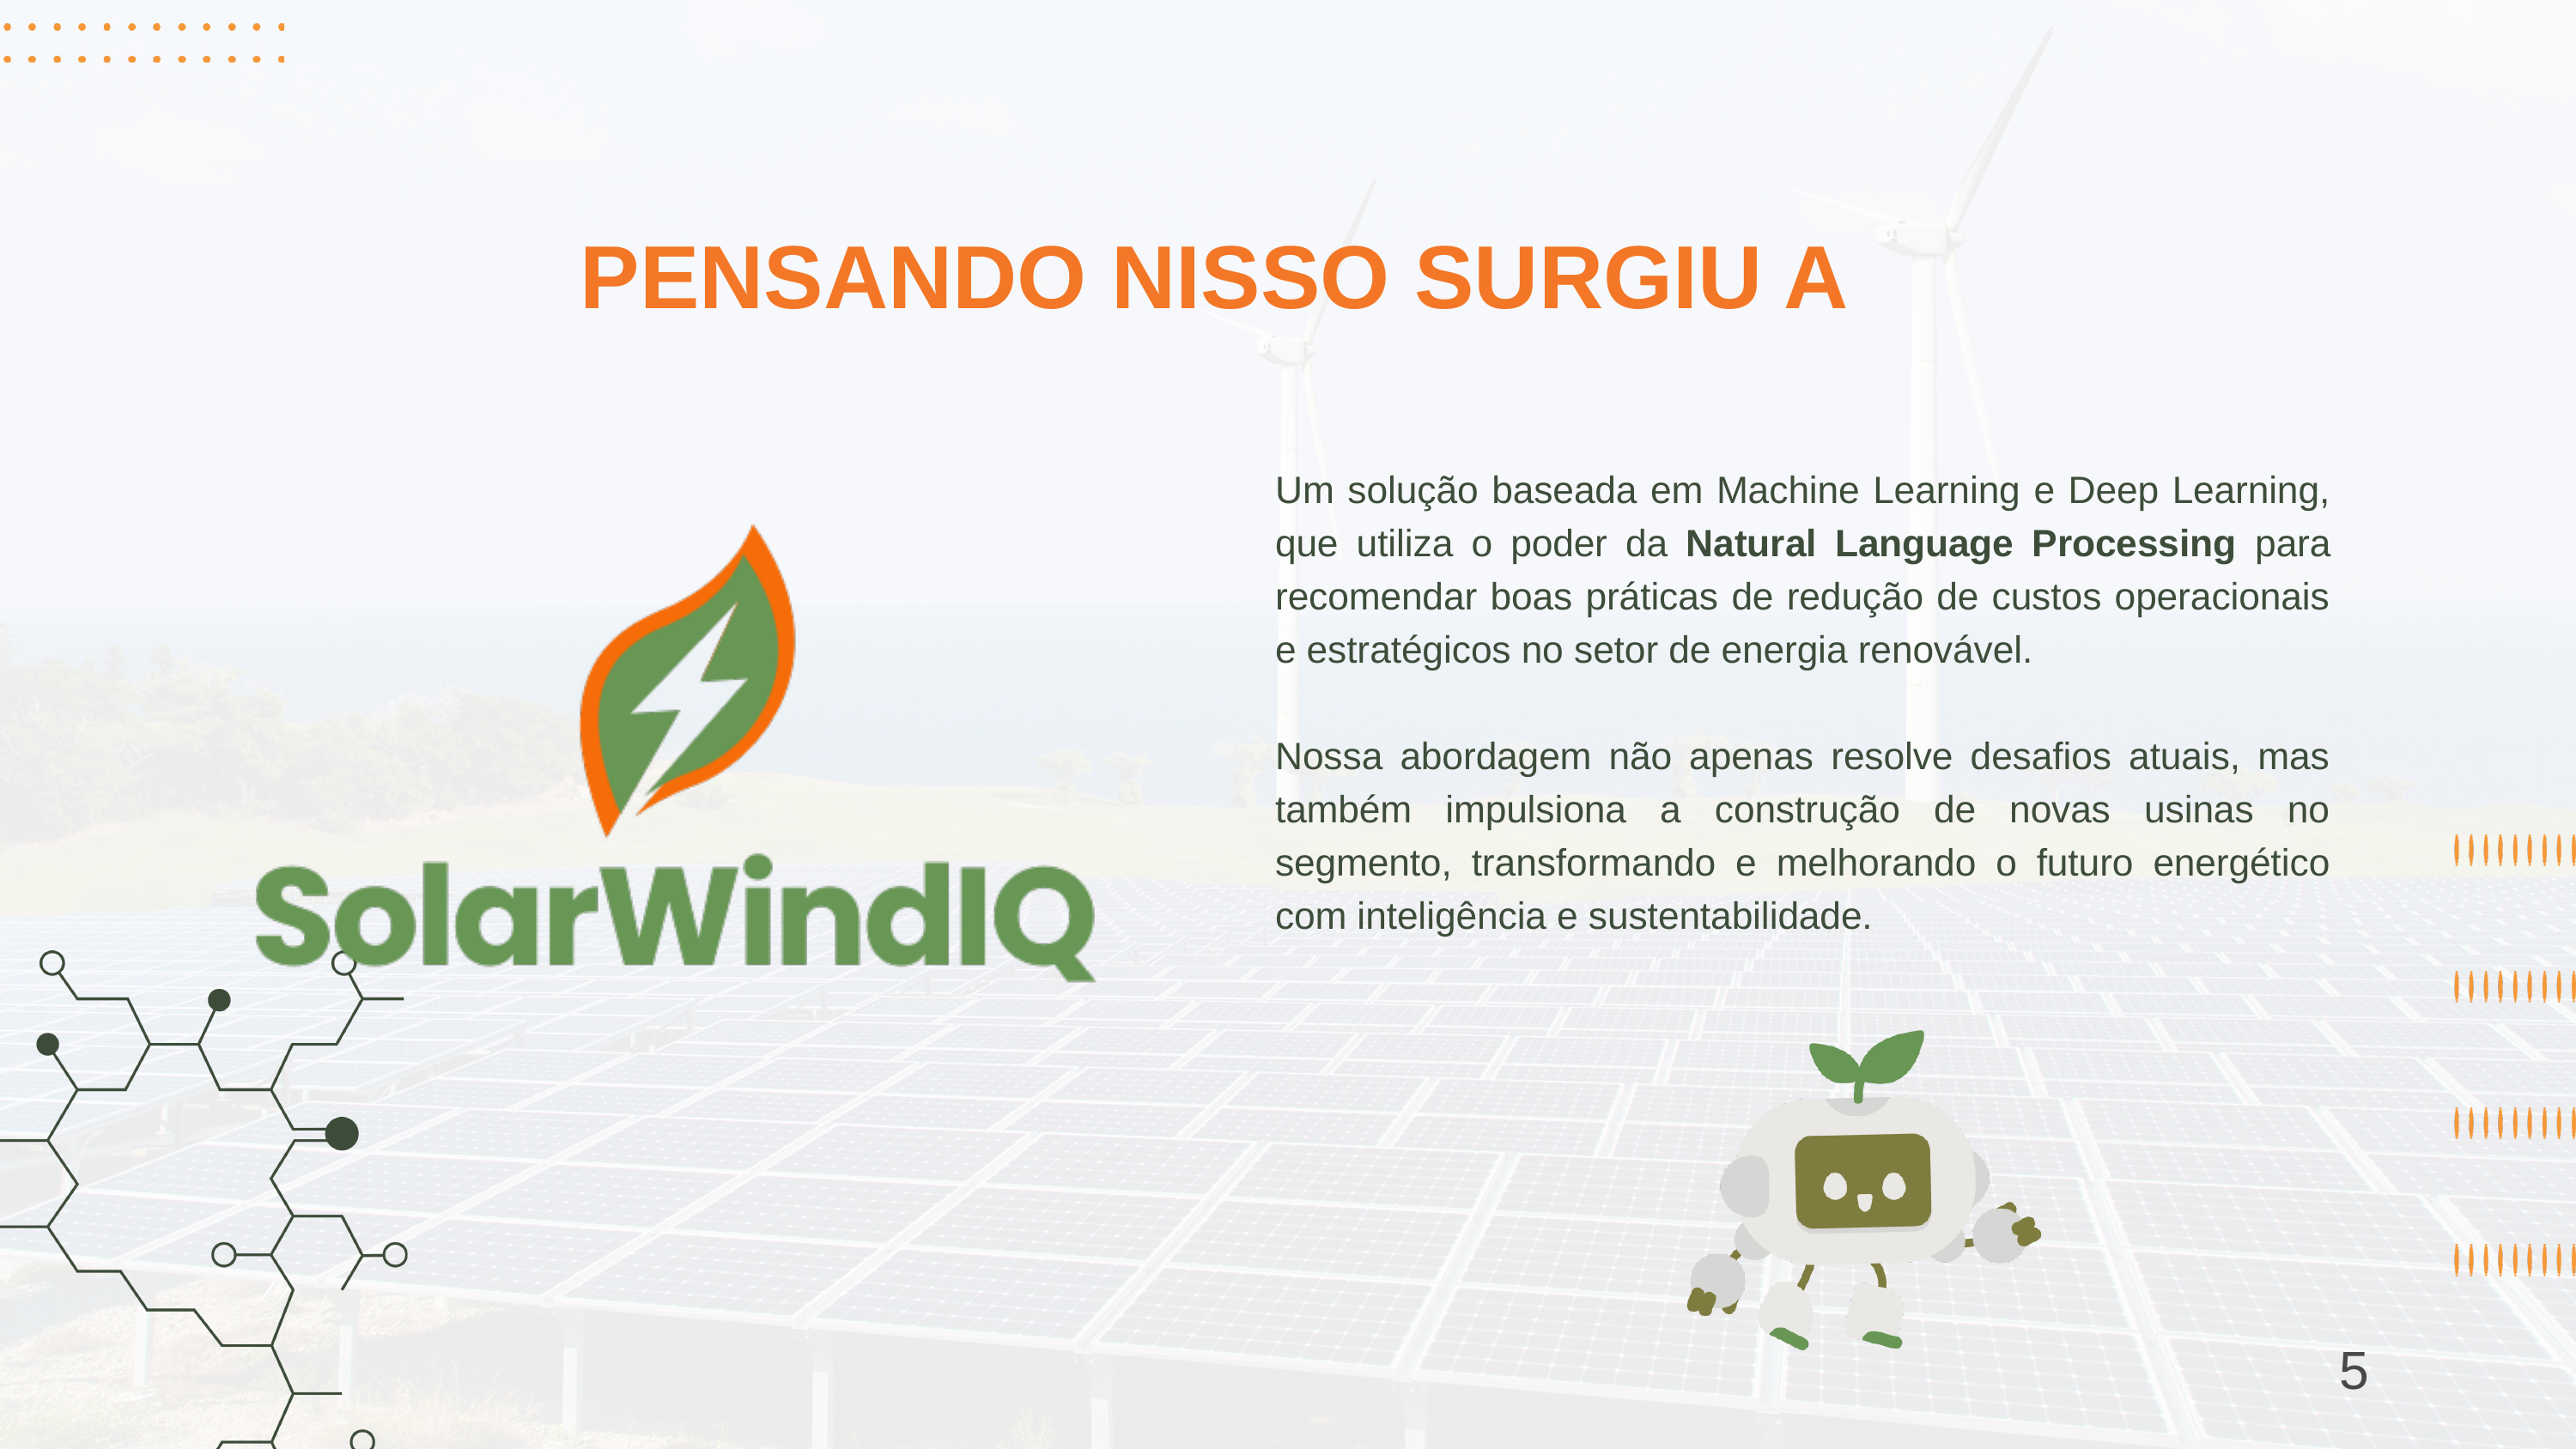

PENSANDO NISSO SURGIU A
Um solução baseada em Machine Learning e Deep Learning, que utiliza o poder da Natural Language Processing para recomendar boas práticas de redução de custos operacionais e estratégicos no setor de energia renovável.

Nossa abordagem não apenas resolve desafios atuais, mas também impulsiona a construção de novas usinas no segmento, transformando e melhorando o futuro energético com inteligência e sustentabilidade.

5